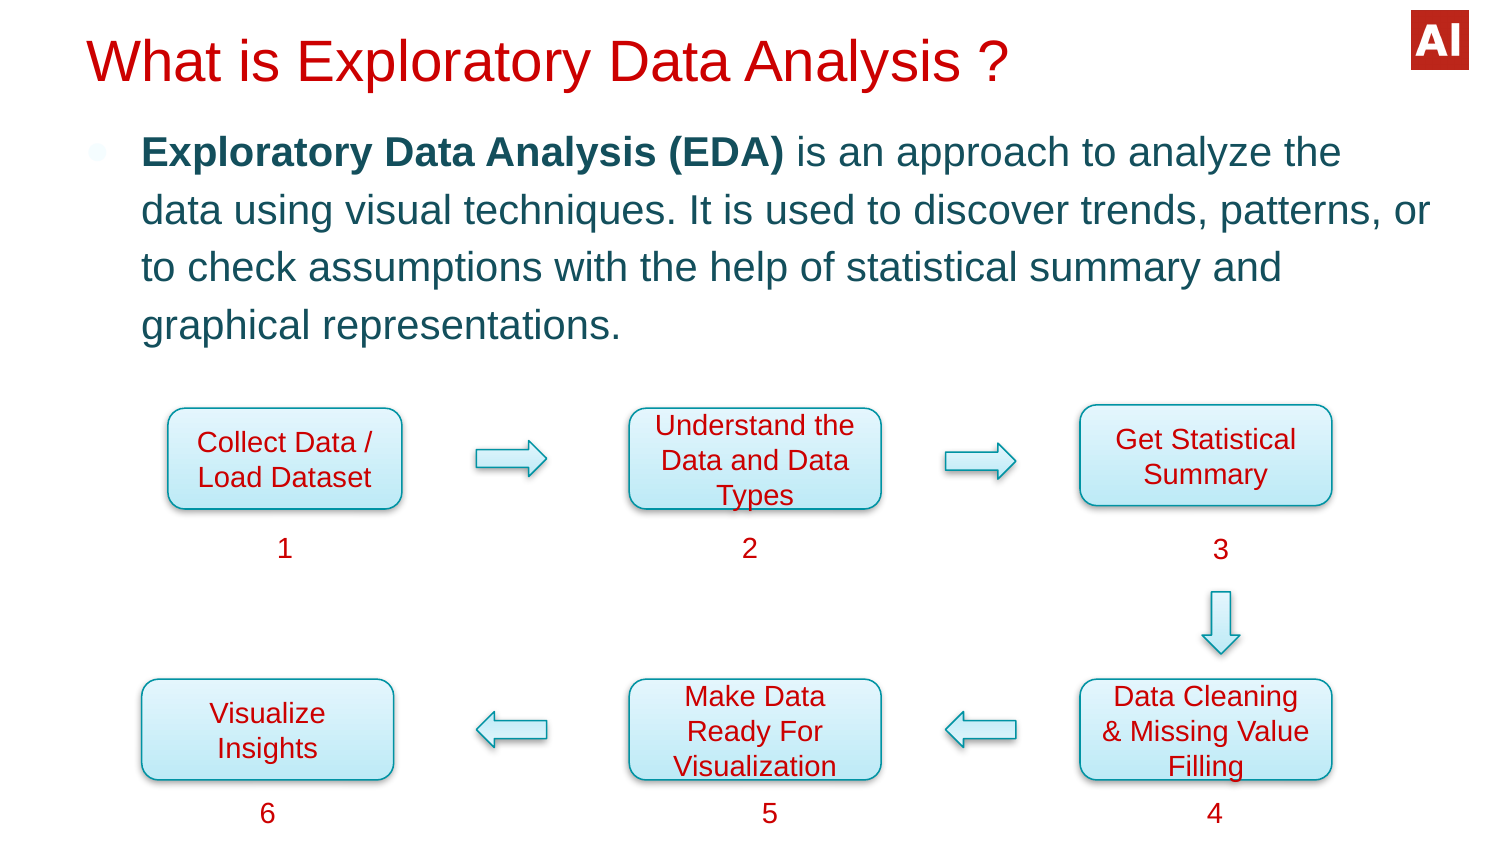

# What is Exploratory Data Analysis ?
Exploratory Data Analysis (EDA) is an approach to analyze the data using visual techniques. It is used to discover trends, patterns, or to check assumptions with the help of statistical summary and graphical representations.
Get Statistical Summary
Collect Data / Load Dataset
Understand the Data and Data Types

2
1
3

Visualize Insights
Make Data Ready For Visualization
Data Cleaning & Missing Value Filling

6
5
4